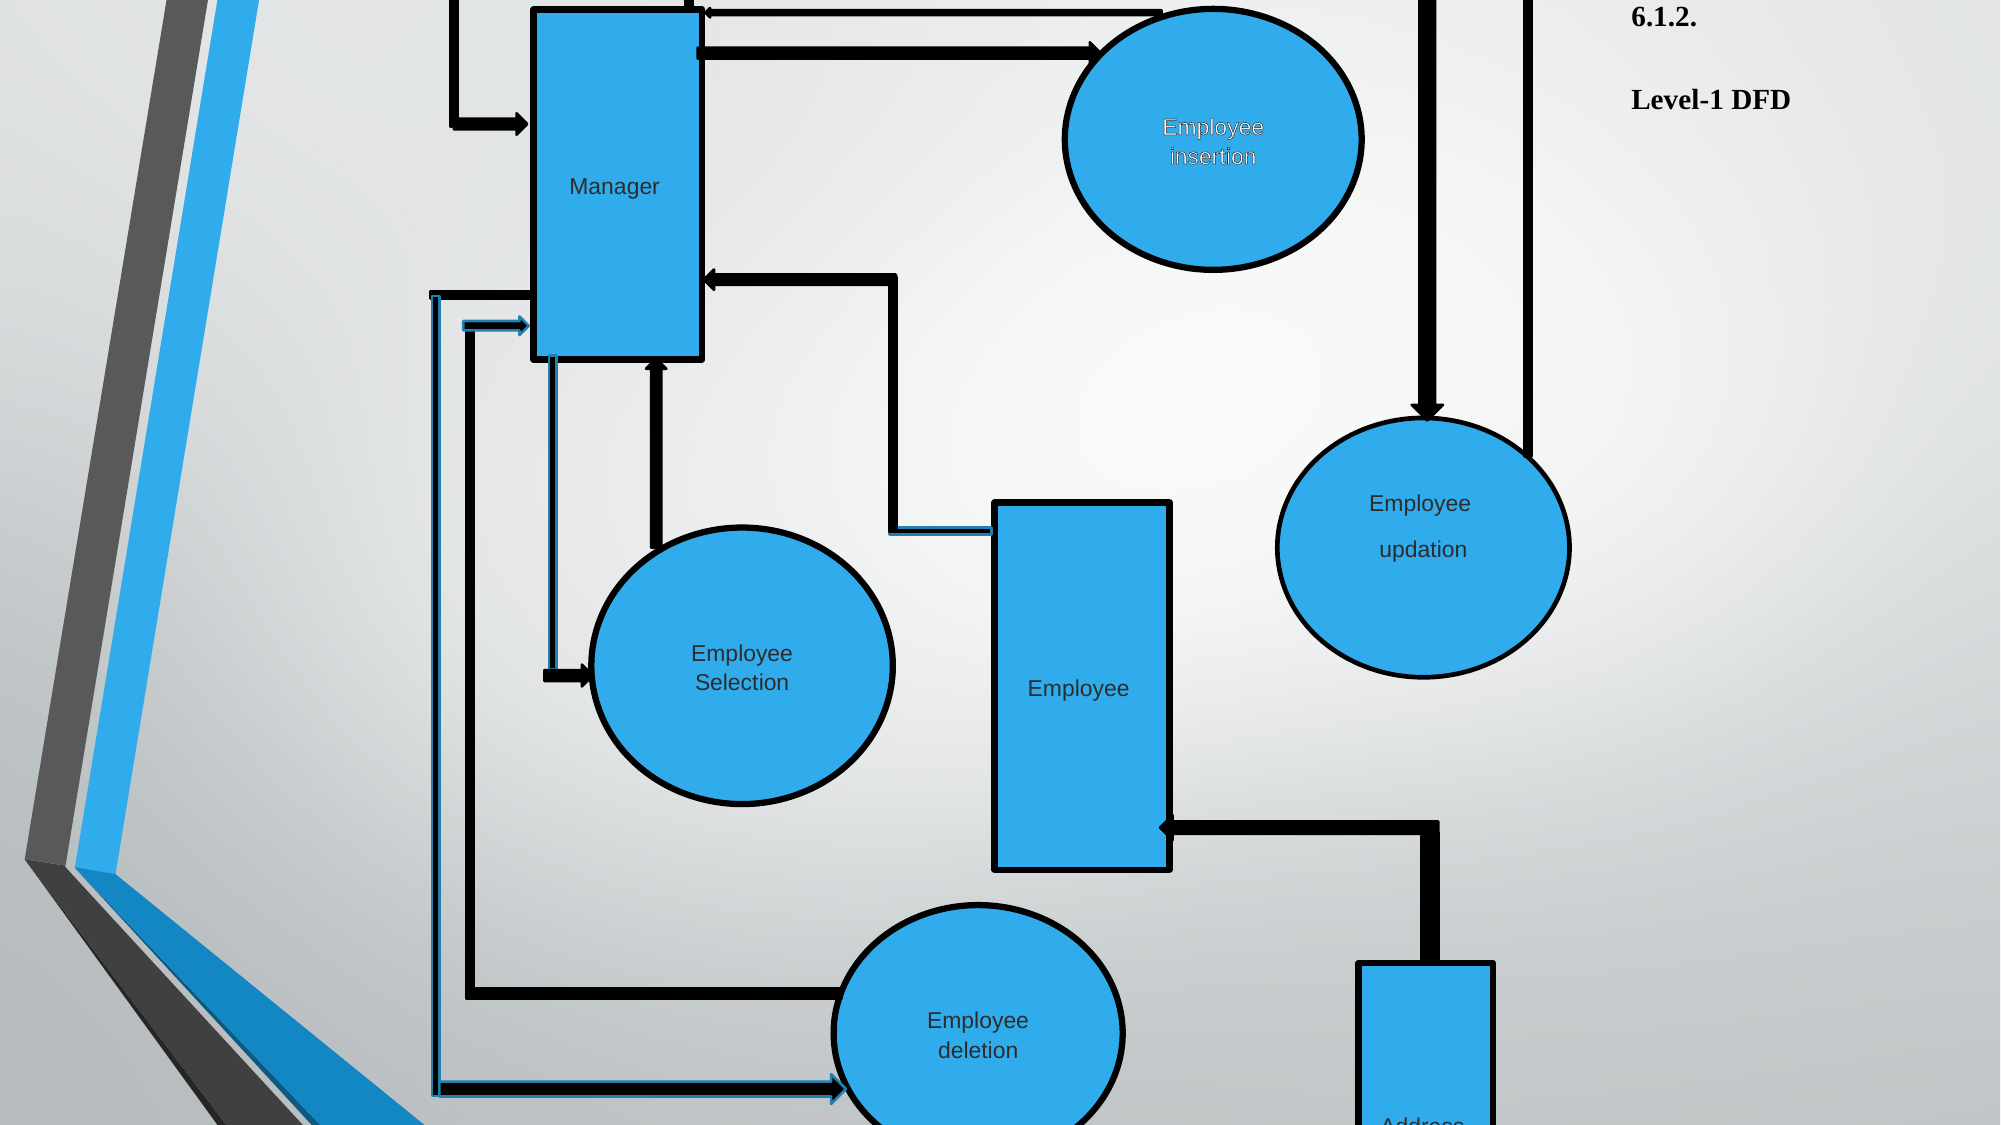

Level-1 DFD

6.1.2.

Employee insertion
Manager

Employee
updation

Employee

Employee Selection

Employee deletion
Address